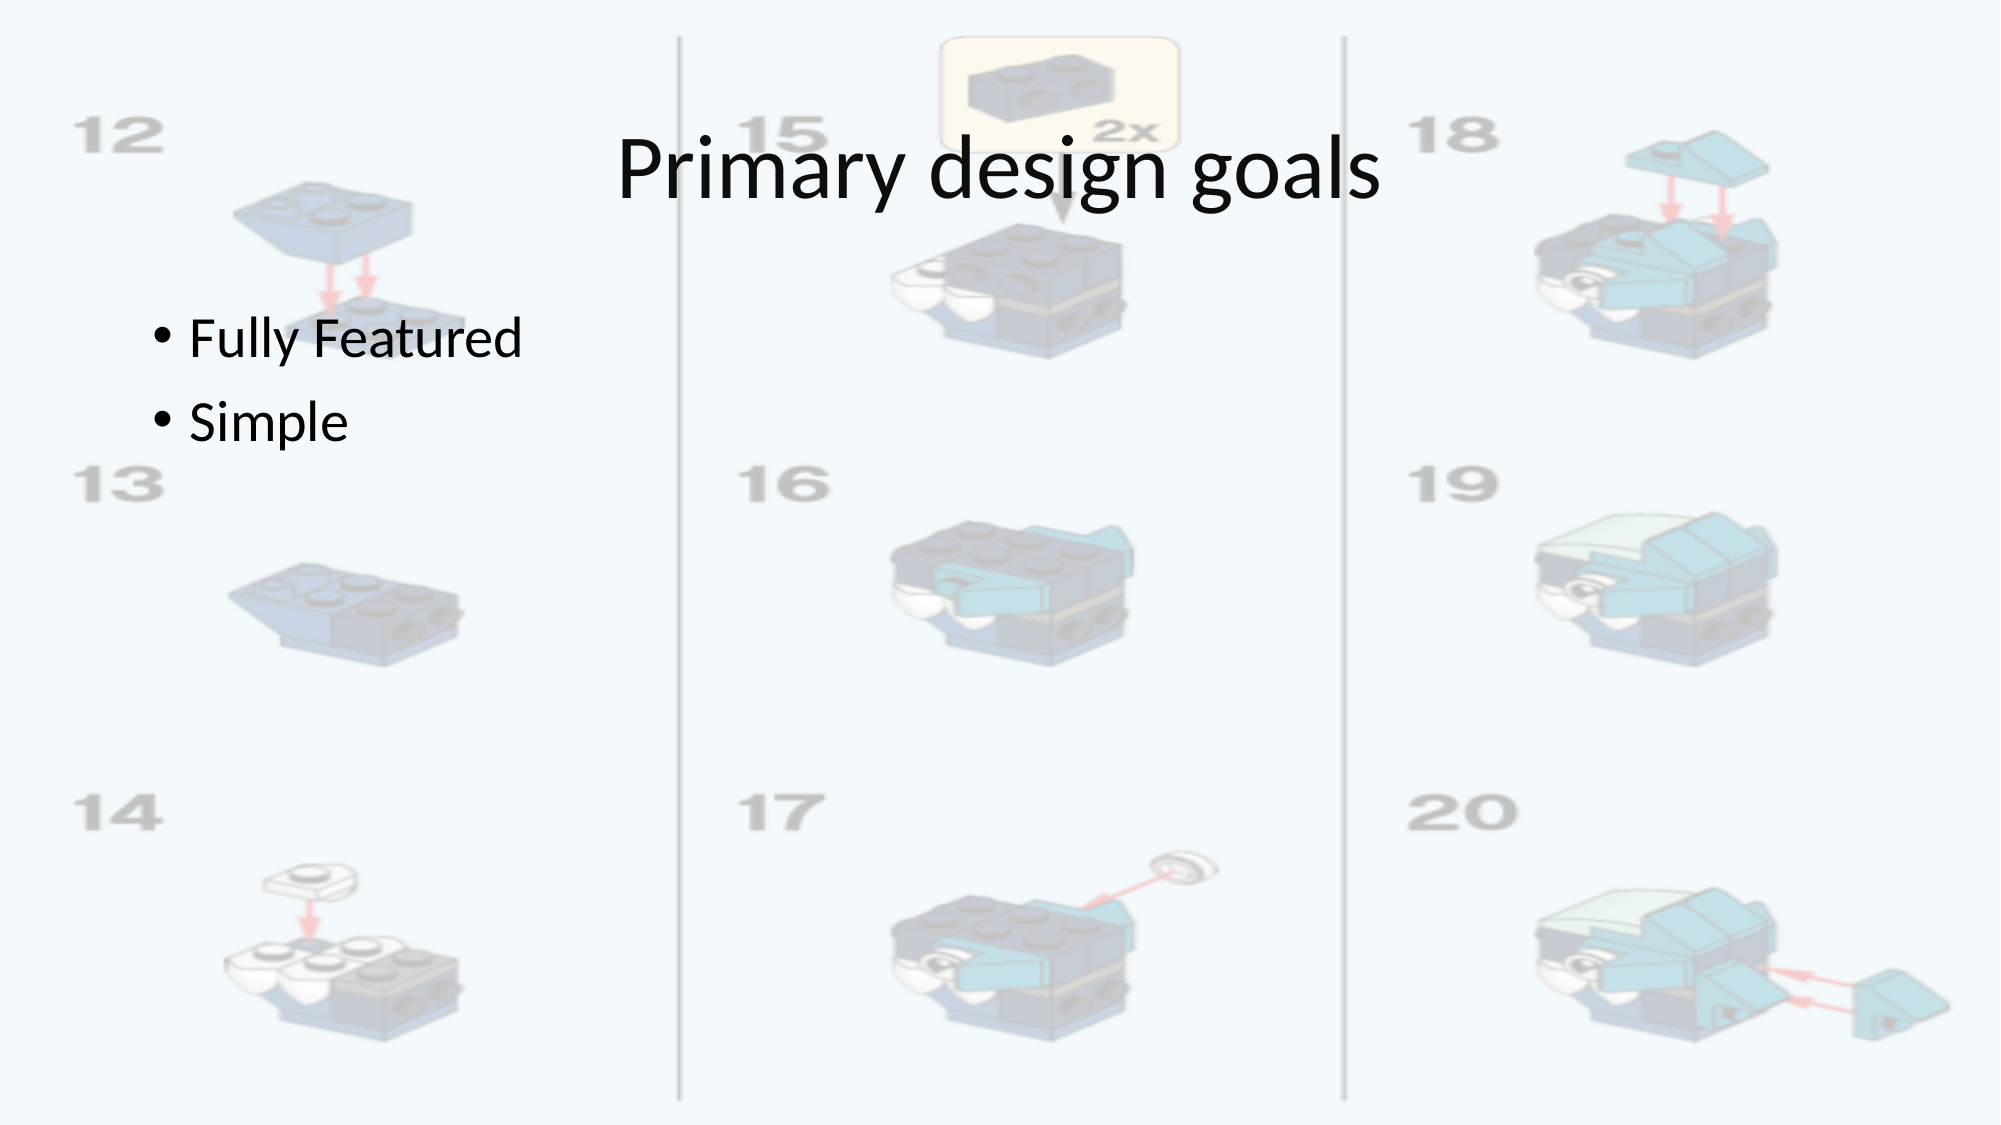

# Primary design goals
Fully Featured
Simple